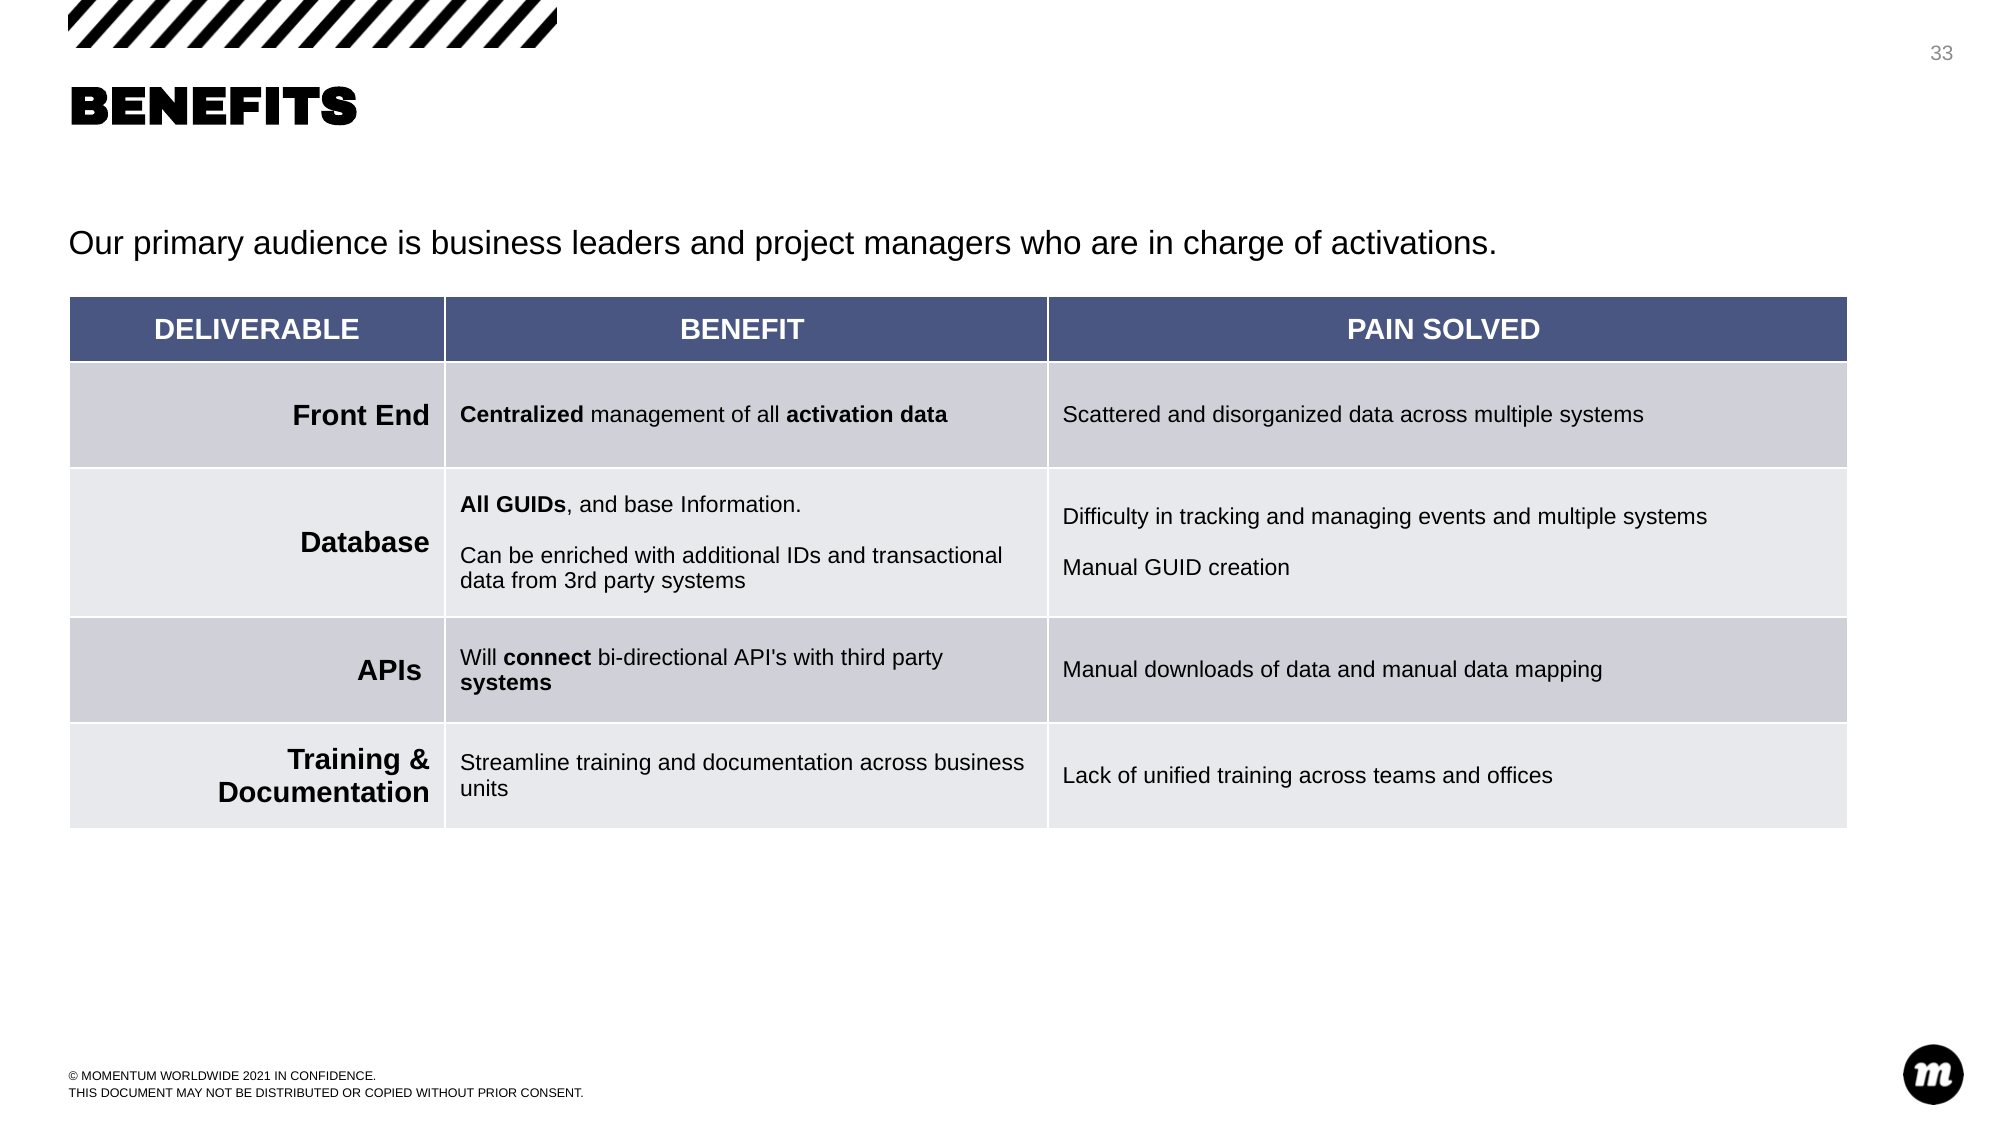

33
# BENEFITS
Our primary audience is business leaders and project managers who are in charge of activations.

| ​DELIVERABLE | ​BENEFIT ​ | PAIN SOLVED ​ |
| --- | --- | --- |
| ​Front End | ​Centralized management of all activation data ​ | Scattered and disorganized data across multiple systems ​ |
| Database | ​All GUIDs, and base Information. Can be enriched with additional IDs and transactional data from 3rd party systems | ​Difficulty in tracking and managing events ​and multiple systems Manual GUID creation |
| APIs | Will connect bi-directional API's with third party systems | Manual downloads of data and manual data mapping |
| Training & Documentation | Streamline training and documentation across business units | Lack of unified training across teams and offices |